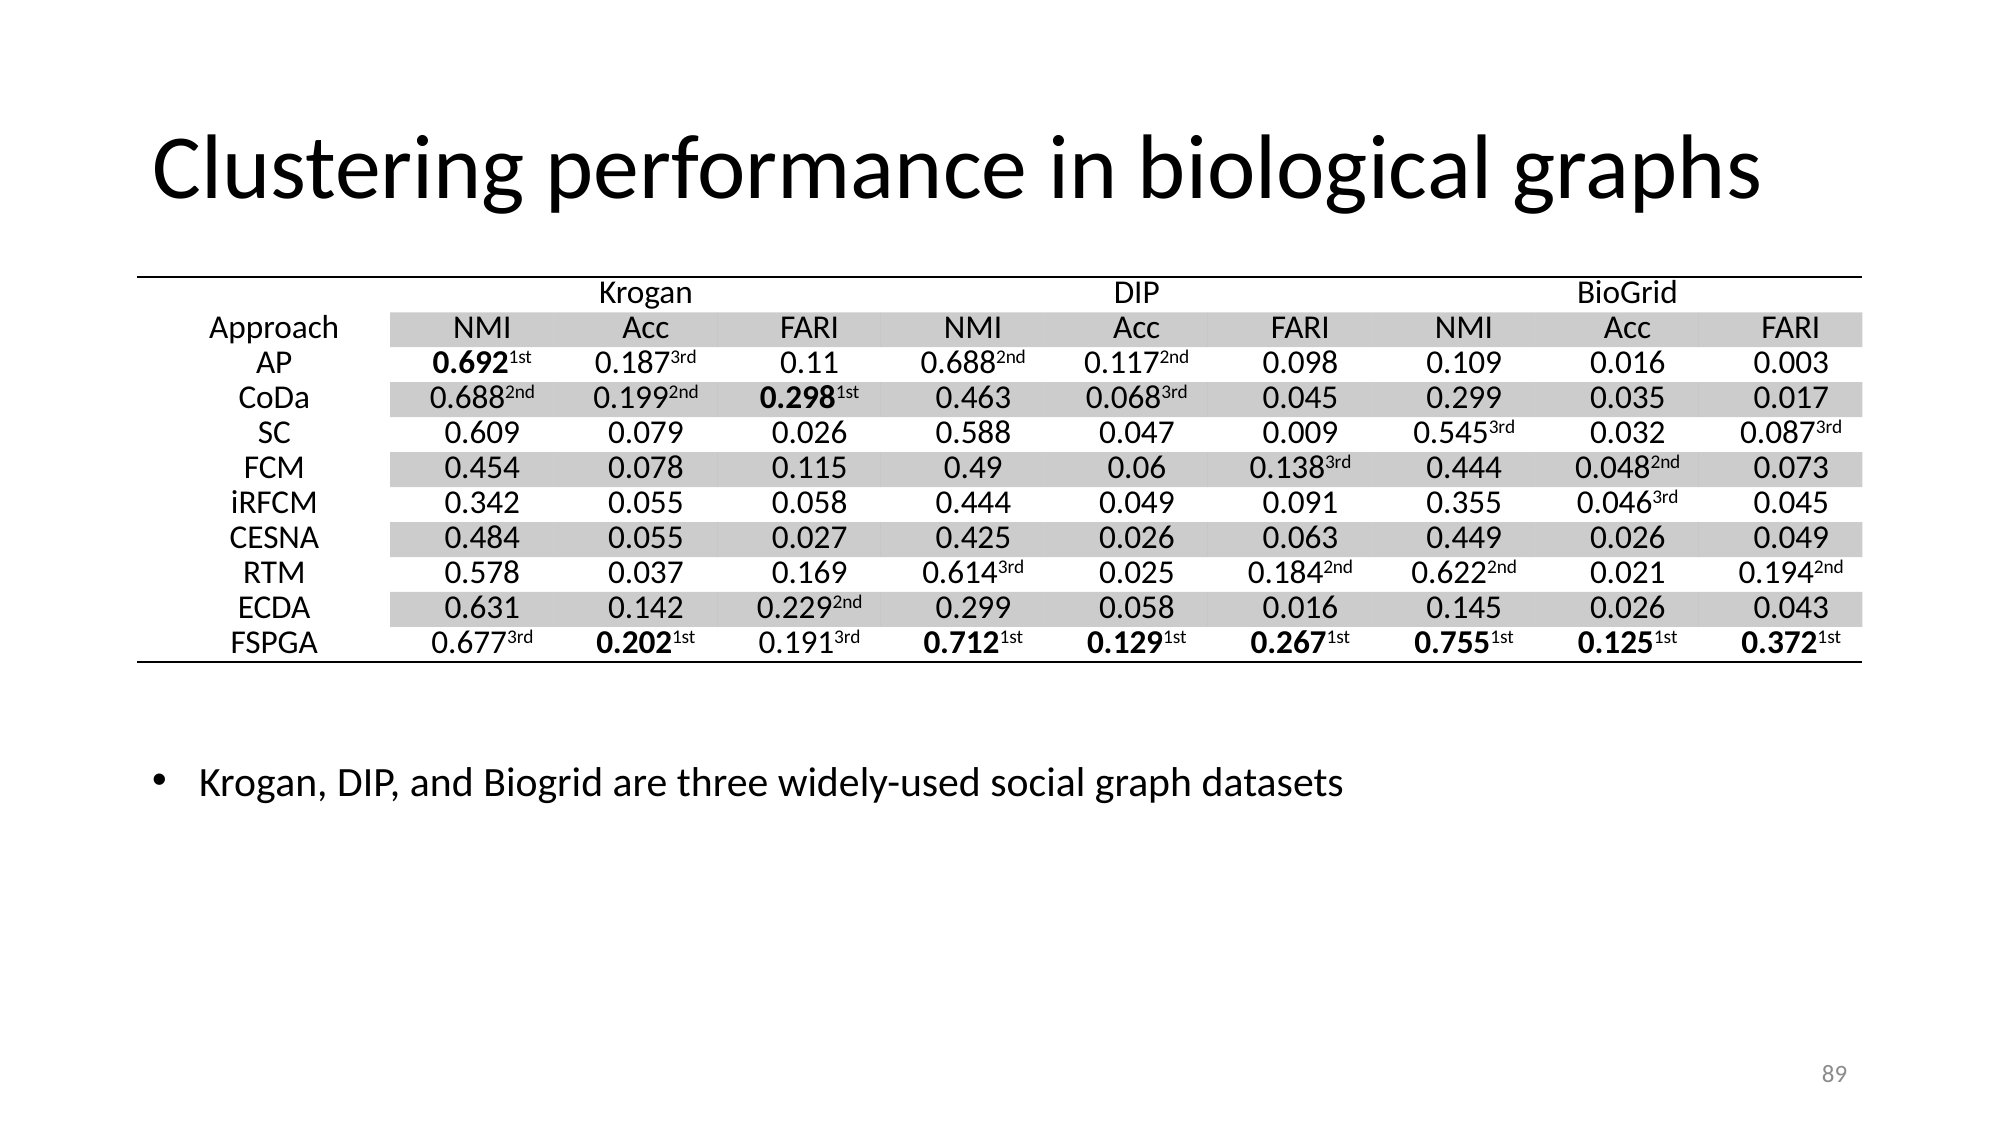

# Clustering performance in biological graphs
|  | Krogan |  |  | DIP |  |  | BioGrid |  |  |
| --- | --- | --- | --- | --- | --- | --- | --- | --- | --- |
| Approach | NMI | Acc | FARI | NMI | Acc | FARI | NMI | Acc | FARI |
| AP | 0.6921st | 0.1873rd | 0.11 | 0.6882nd | 0.1172nd | 0.098 | 0.109 | 0.016 | 0.003 |
| CoDa | 0.6882nd | 0.1992nd | 0.2981st | 0.463 | 0.0683rd | 0.045 | 0.299 | 0.035 | 0.017 |
| SC | 0.609 | 0.079 | 0.026 | 0.588 | 0.047 | 0.009 | 0.5453rd | 0.032 | 0.0873rd |
| FCM | 0.454 | 0.078 | 0.115 | 0.49 | 0.06 | 0.1383rd | 0.444 | 0.0482nd | 0.073 |
| iRFCM | 0.342 | 0.055 | 0.058 | 0.444 | 0.049 | 0.091 | 0.355 | 0.0463rd | 0.045 |
| CESNA | 0.484 | 0.055 | 0.027 | 0.425 | 0.026 | 0.063 | 0.449 | 0.026 | 0.049 |
| RTM | 0.578 | 0.037 | 0.169 | 0.6143rd | 0.025 | 0.1842nd | 0.6222nd | 0.021 | 0.1942nd |
| ECDA | 0.631 | 0.142 | 0.2292nd | 0.299 | 0.058 | 0.016 | 0.145 | 0.026 | 0.043 |
| FSPGA | 0.6773rd | 0.2021st | 0.1913rd | 0.7121st | 0.1291st | 0.2671st | 0.7551st | 0.1251st | 0.3721st |
Krogan, DIP, and Biogrid are three widely-used social graph datasets

89